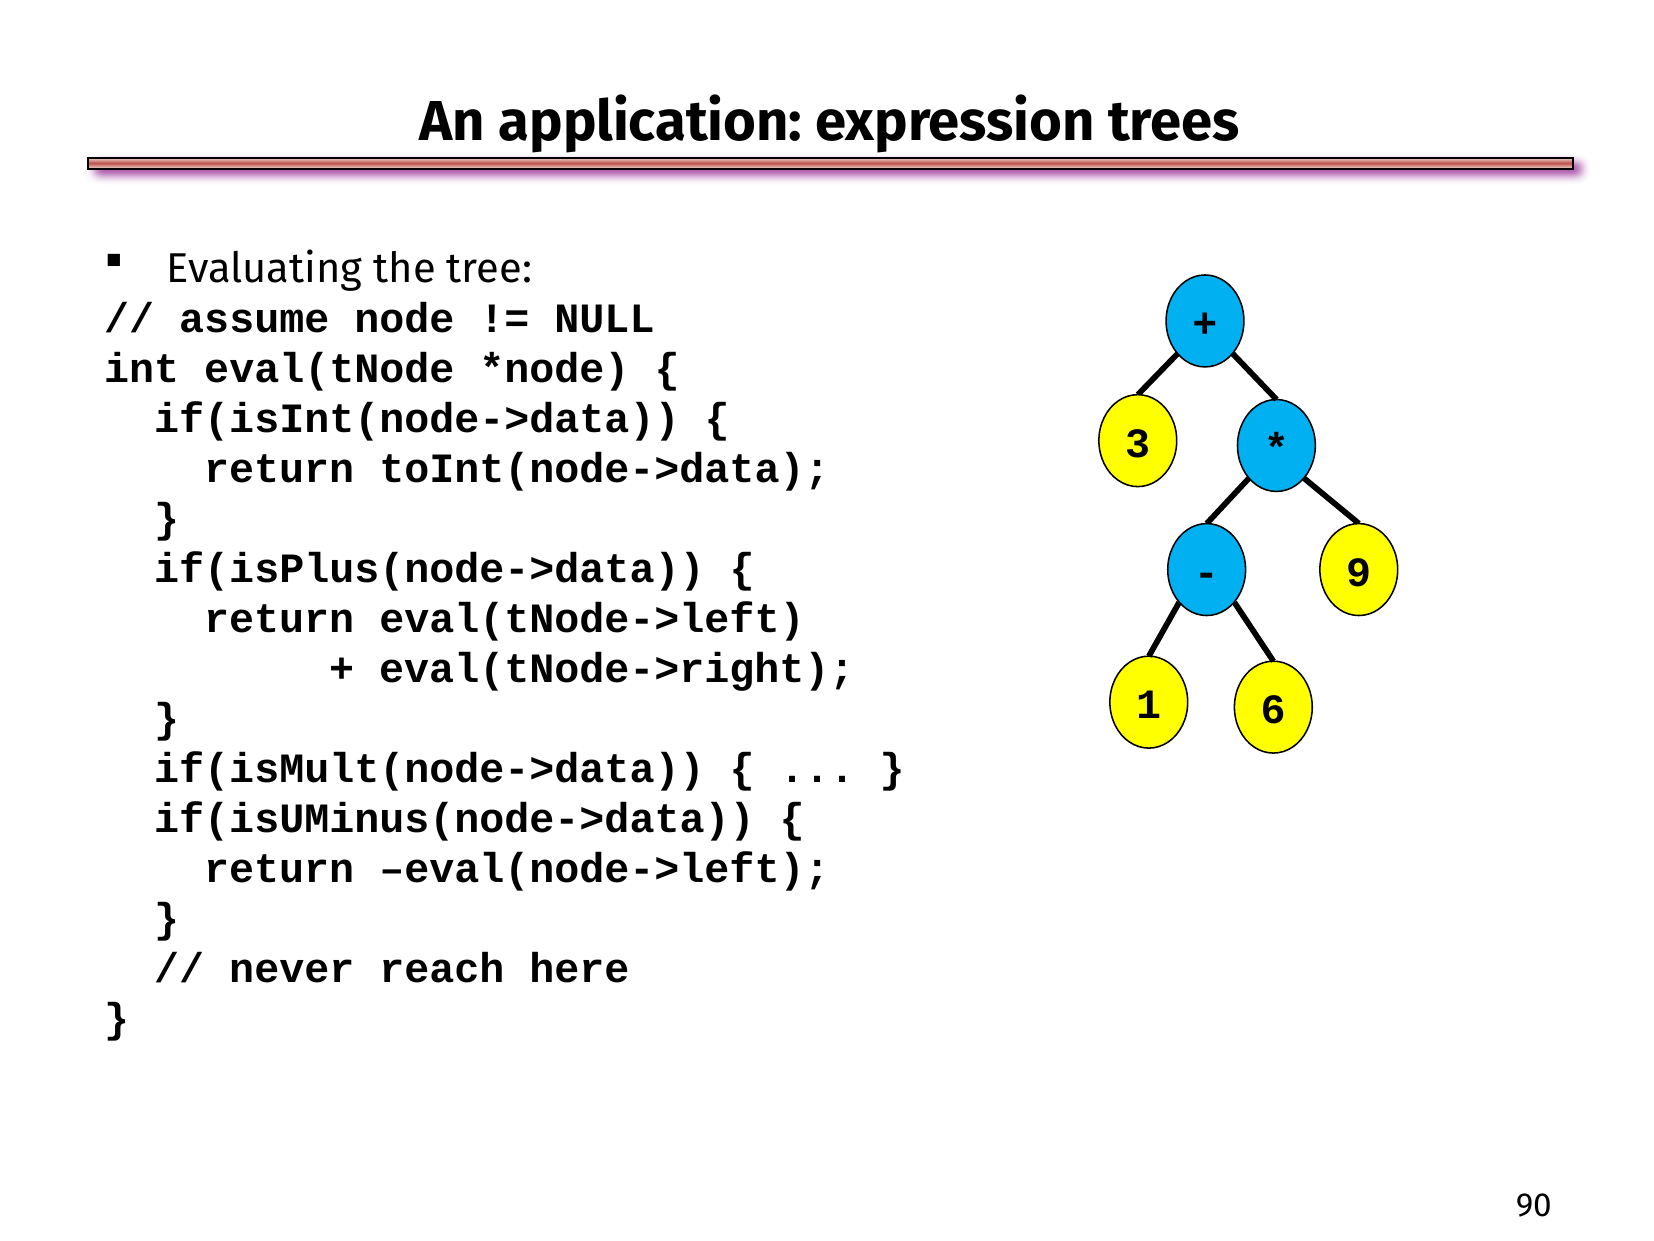

An application: expression trees

Evaluating the tree:
// assume node != NULL
int eval(tNode *node) {
  if(isInt(node->data)) {
    return toInt(node->data);
  }
  if(isPlus(node->data)) {
    return eval(tNode->left)
         + eval(tNode->right);
  }
  if(isMult(node->data)) { ... }
  if(isUMinus(node->data)) {
    return –eval(node->left);
  }
  // never reach here
}
+

3
*

-
9

1
6
90